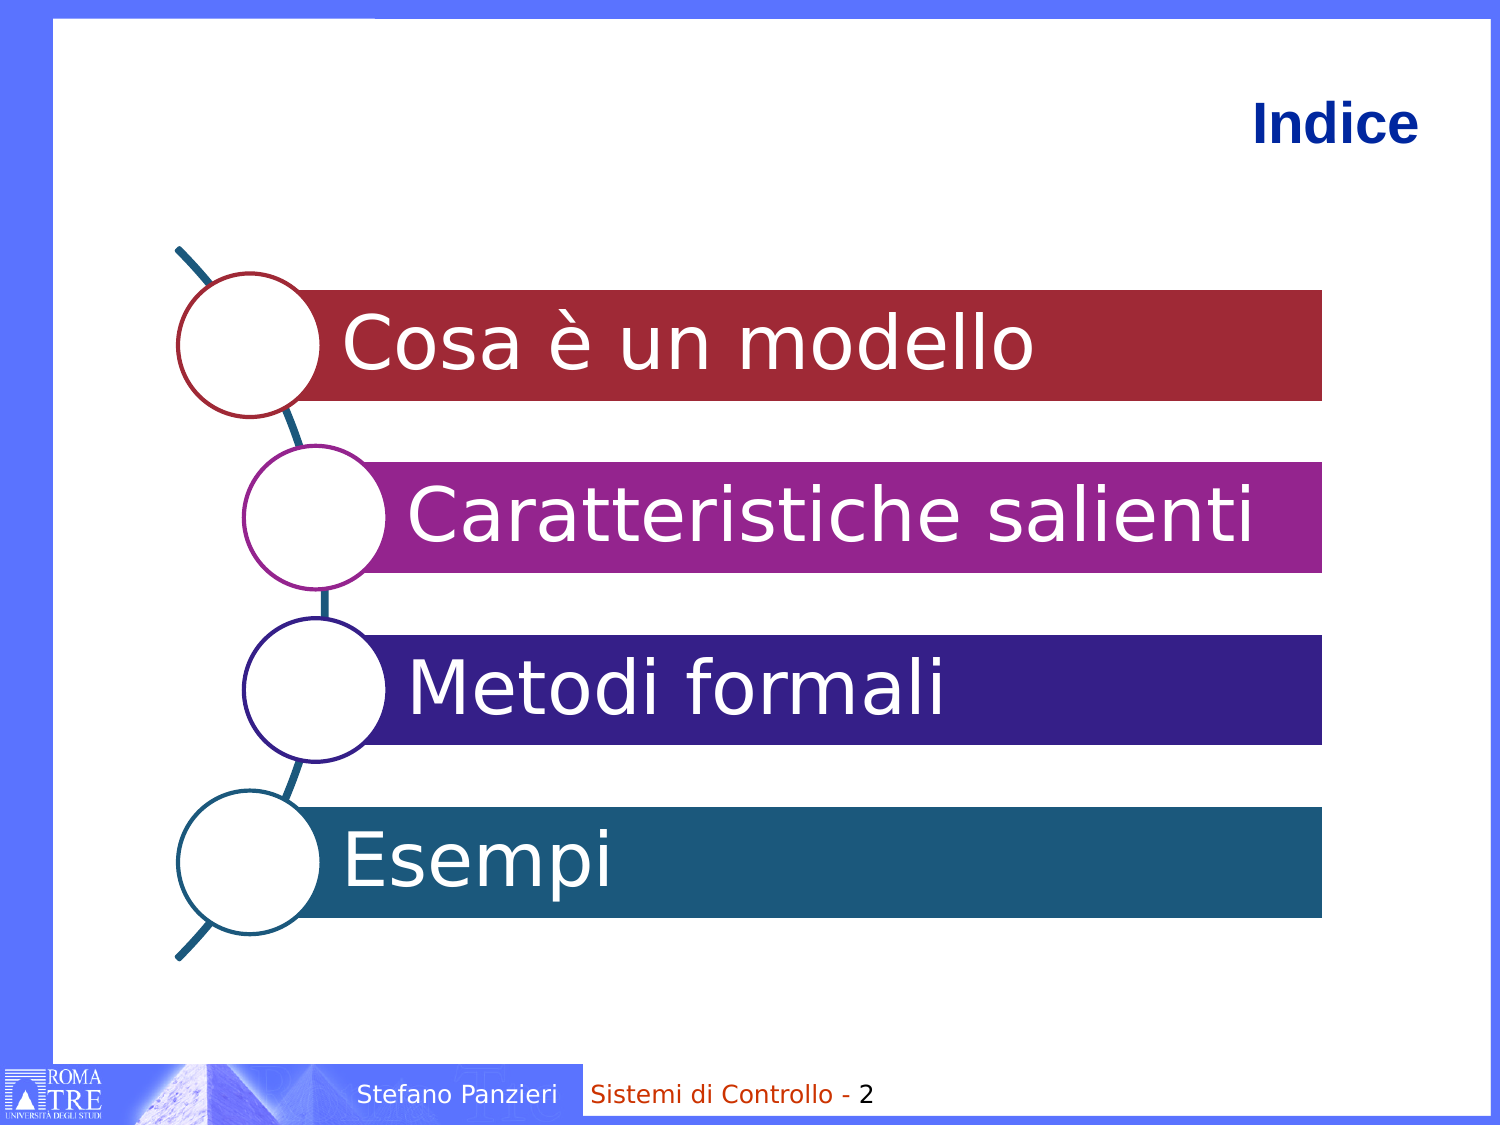

# Indice
Cosa è un modello
Caratteristiche salienti
Metodi formali
Esempi